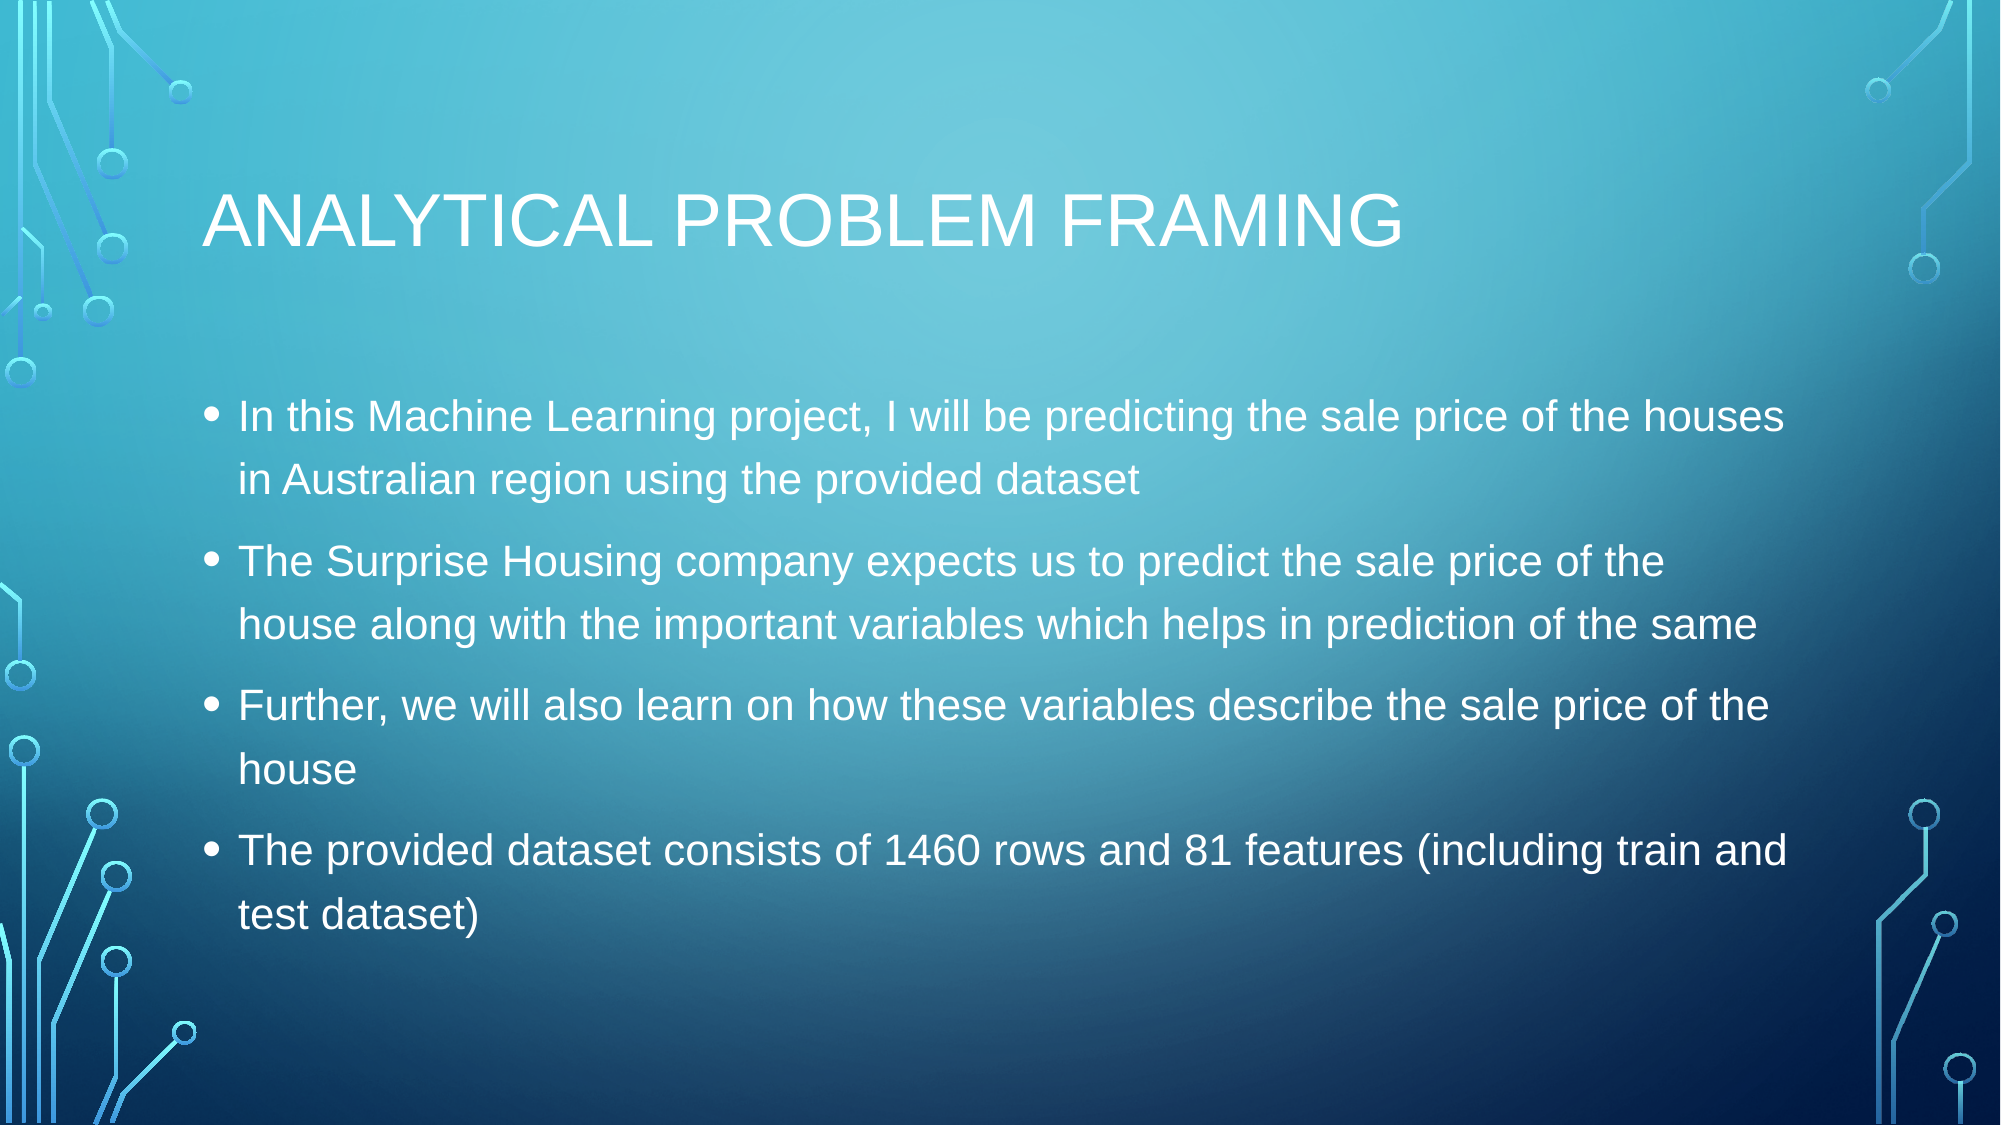

# Analytical problem framing
In this Machine Learning project, I will be predicting the sale price of the houses in Australian region using the provided dataset
The Surprise Housing company expects us to predict the sale price of the house along with the important variables which helps in prediction of the same
Further, we will also learn on how these variables describe the sale price of the house
The provided dataset consists of 1460 rows and 81 features (including train and test dataset)